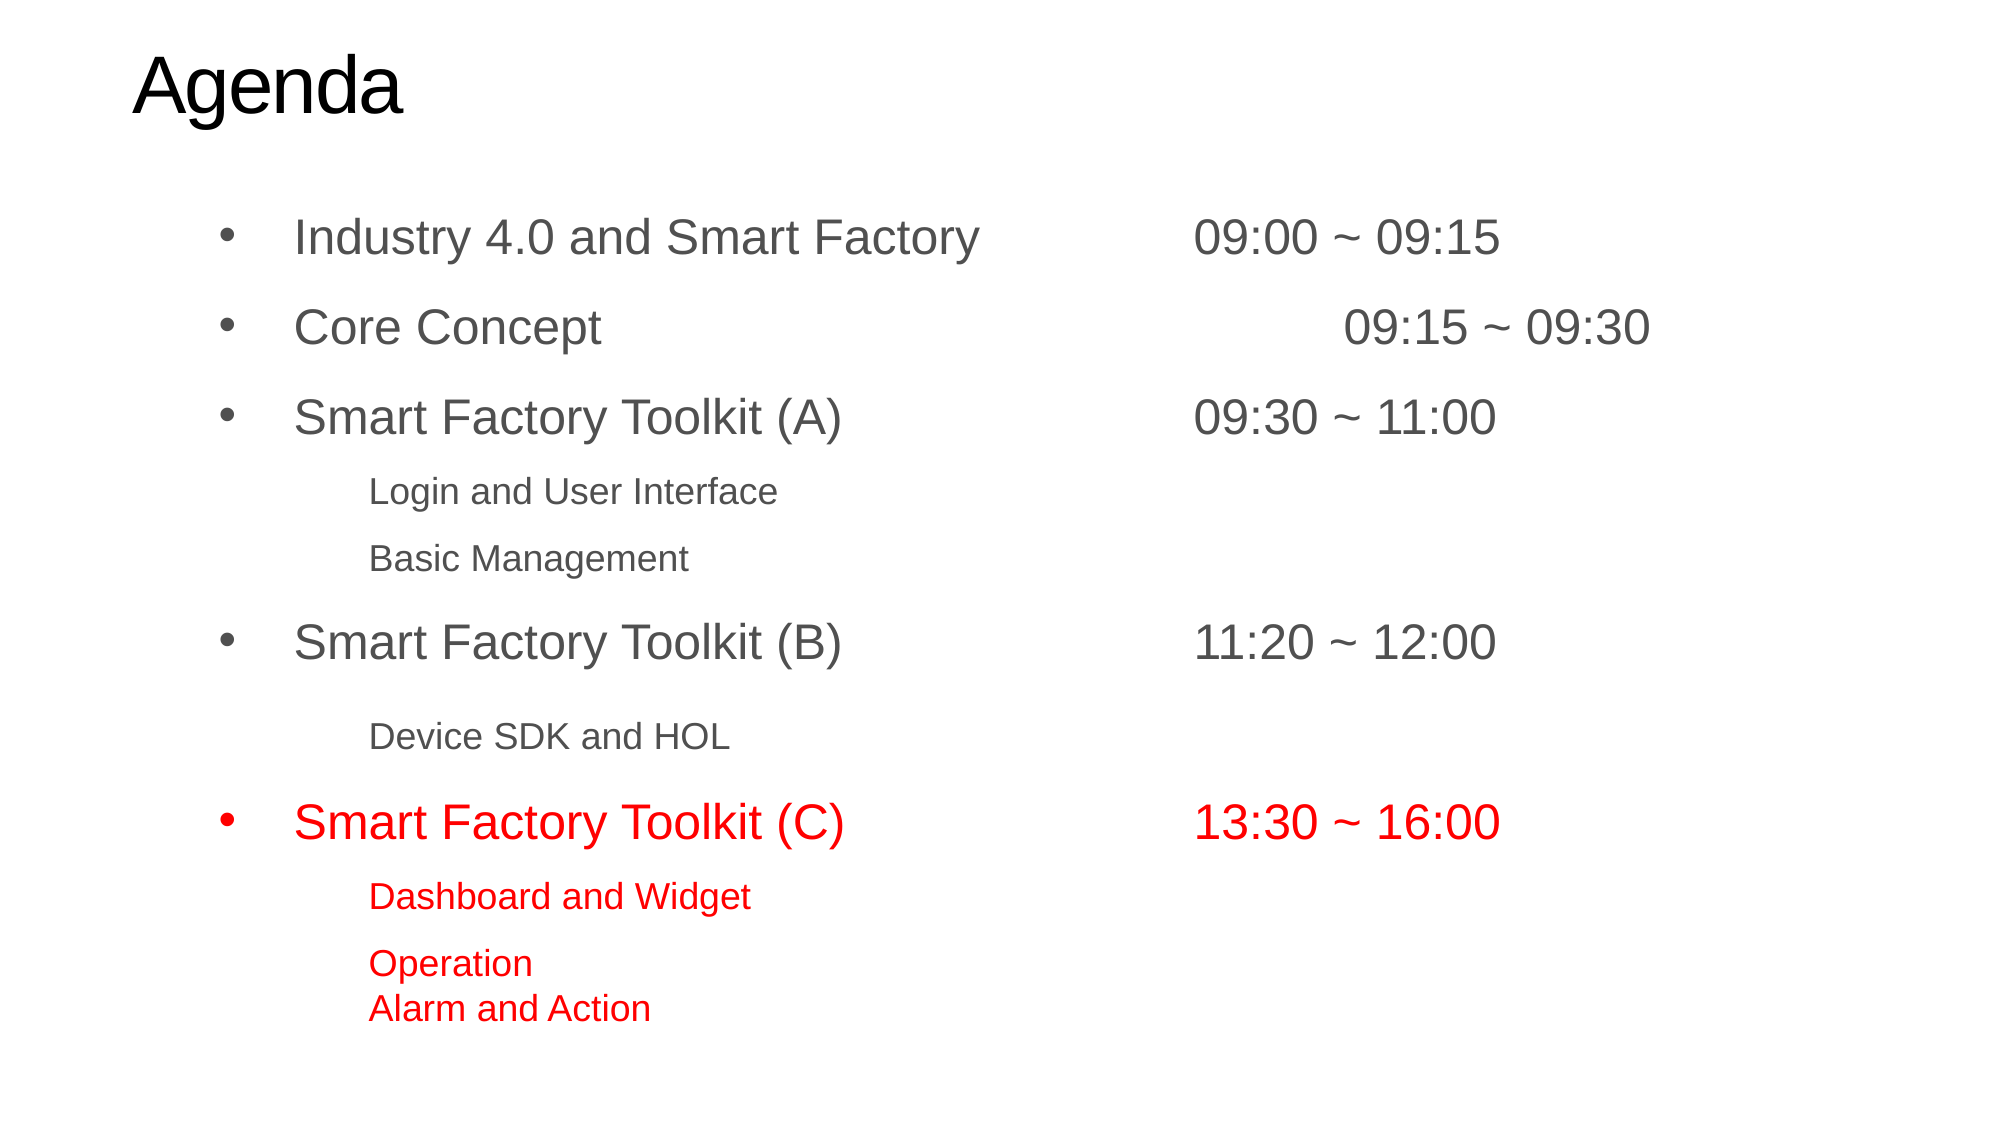

# Agenda
Industry 4.0 and Smart Factory		09:00 ~ 09:15
Core Concept					09:15 ~ 09:30
Smart Factory Toolkit (A)			09:30 ~ 11:00
Login and User Interface
Basic Management
Smart Factory Toolkit (B)			11:20 ~ 12:00
	Device SDK and HOL
Smart Factory Toolkit (C)			13:30 ~ 16:00
Dashboard and Widget
Operation
Alarm and Action